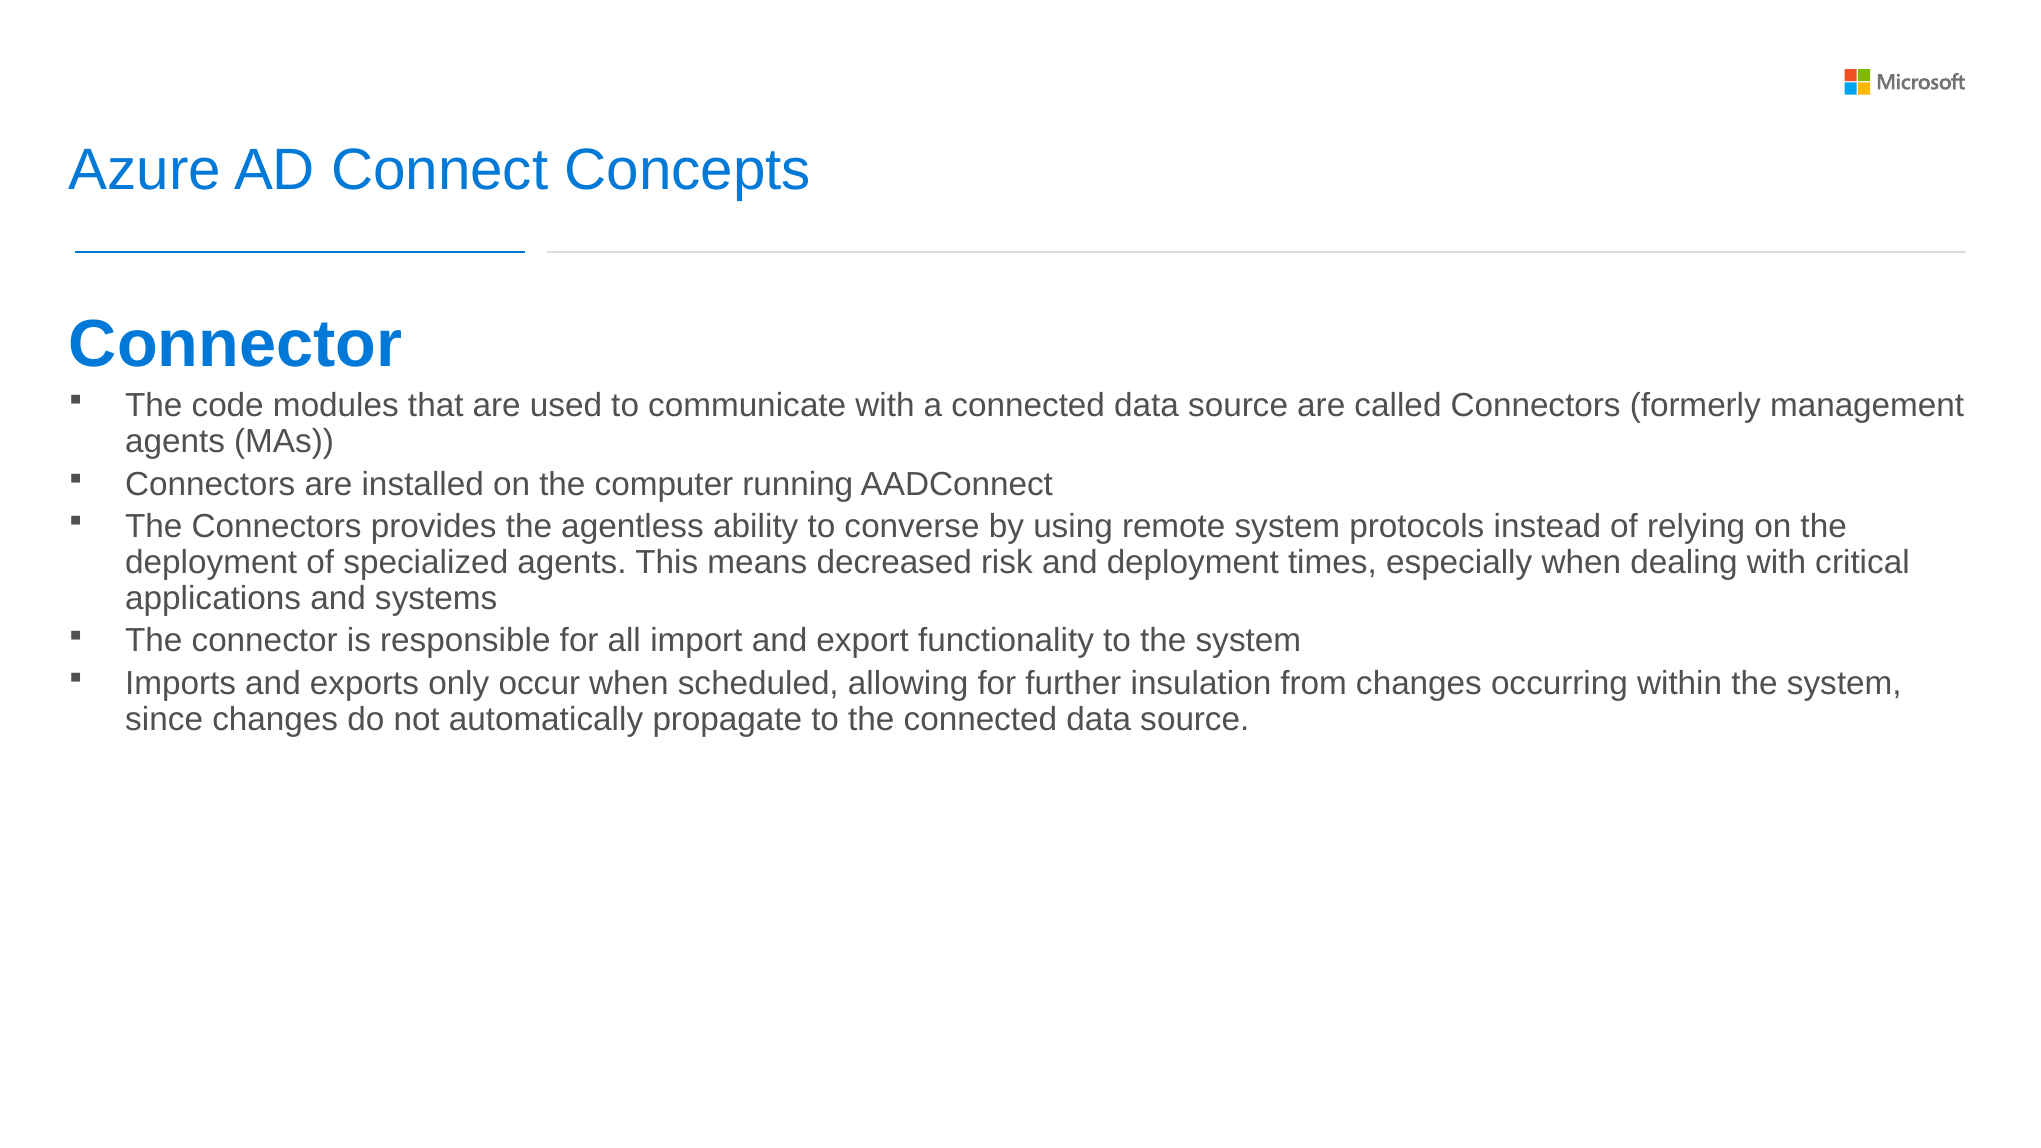

Azure AD Connect Concepts
Connector
The code modules that are used to communicate with a connected data source are called Connectors (formerly management agents (MAs))
Connectors are installed on the computer running AADConnect
The Connectors provides the agentless ability to converse by using remote system protocols instead of relying on the deployment of specialized agents. This means decreased risk and deployment times, especially when dealing with critical applications and systems
The connector is responsible for all import and export functionality to the system
Imports and exports only occur when scheduled, allowing for further insulation from changes occurring within the system, since changes do not automatically propagate to the connected data source.